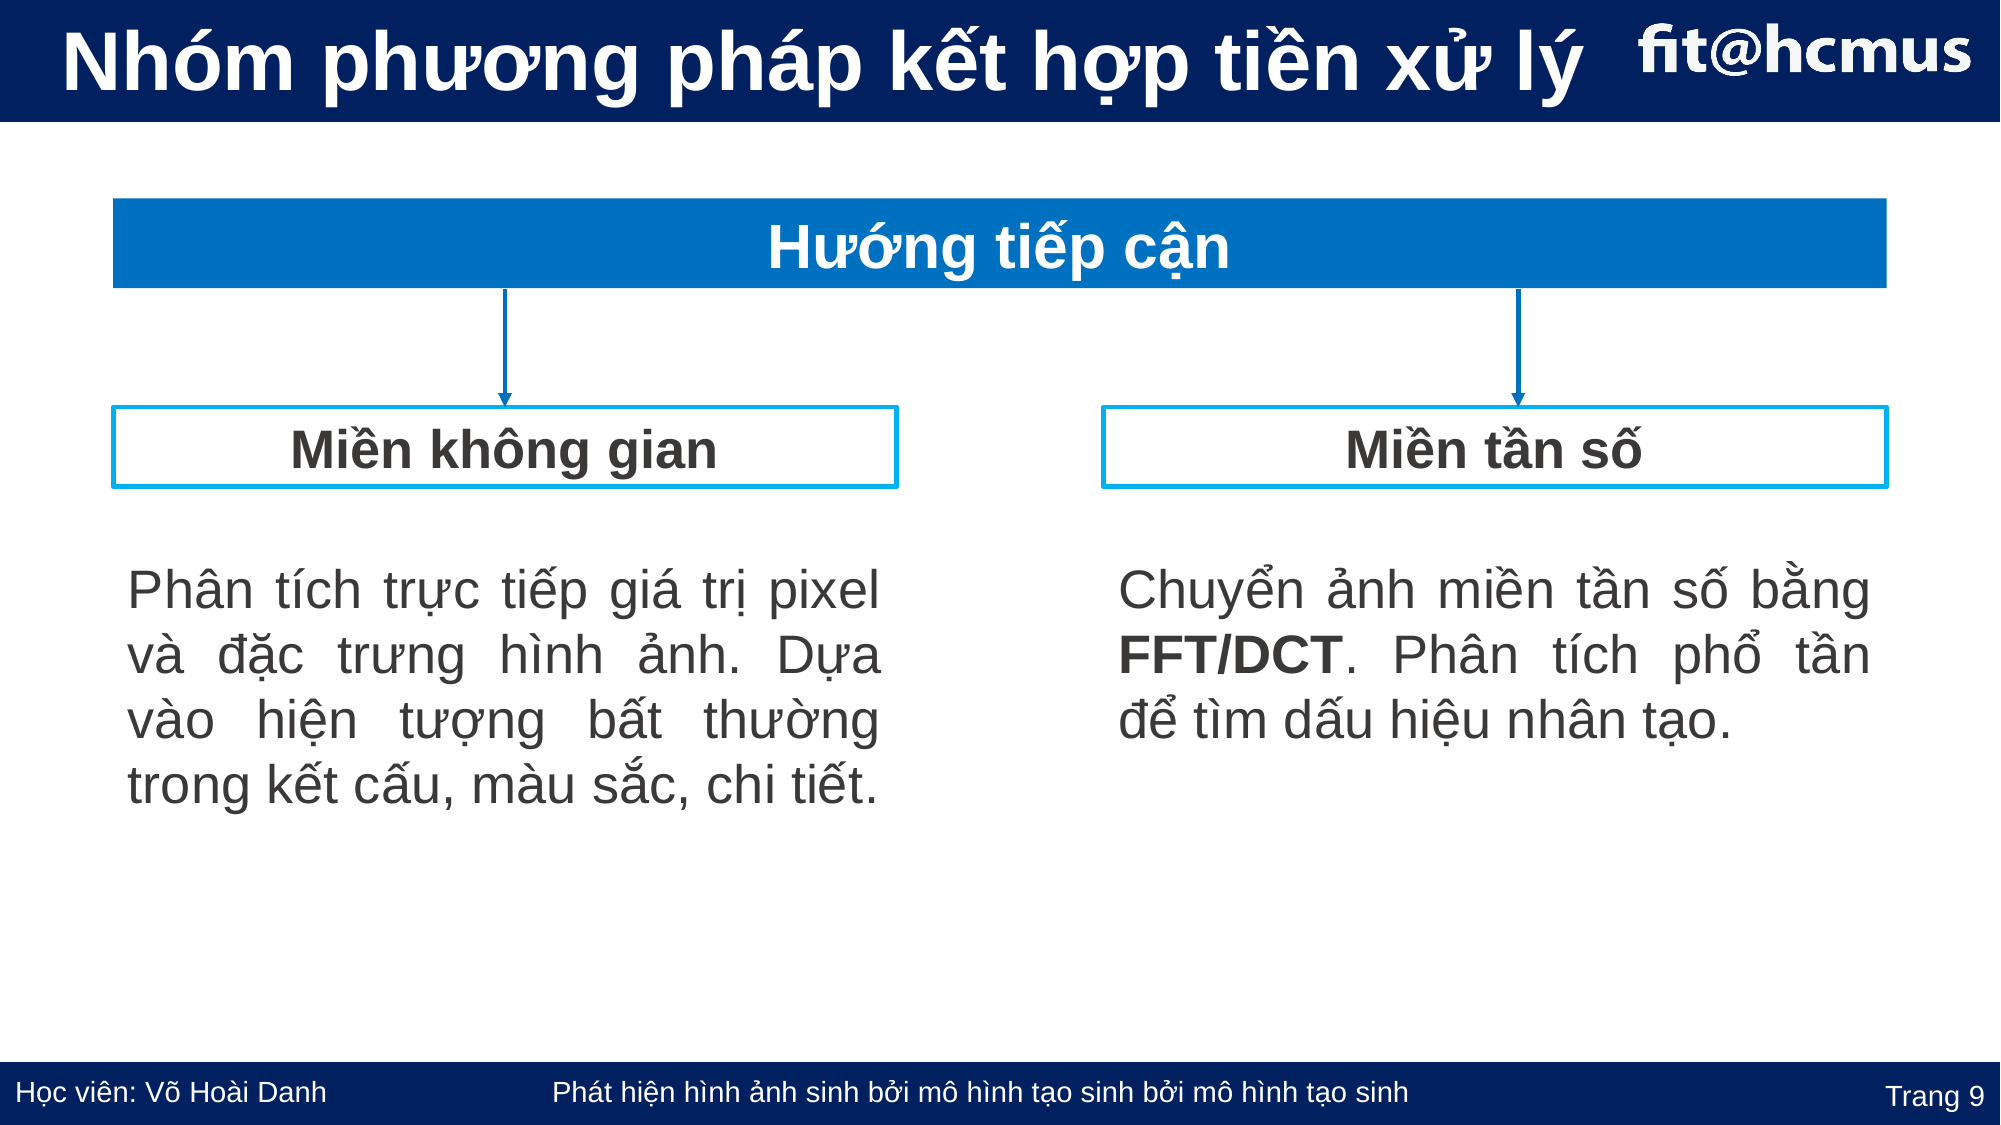

Nhóm phương pháp kết hợp tiền xử lý
Hướng tiếp cận
Miền tần số
Miền không gian
Chuyển ảnh miền tần số bằng FFT/DCT. Phân tích phổ tần để tìm dấu hiệu nhân tạo.
Phân tích trực tiếp giá trị pixel và đặc trưng hình ảnh. Dựa vào hiện tượng bất thường trong kết cấu, màu sắc, chi tiết.